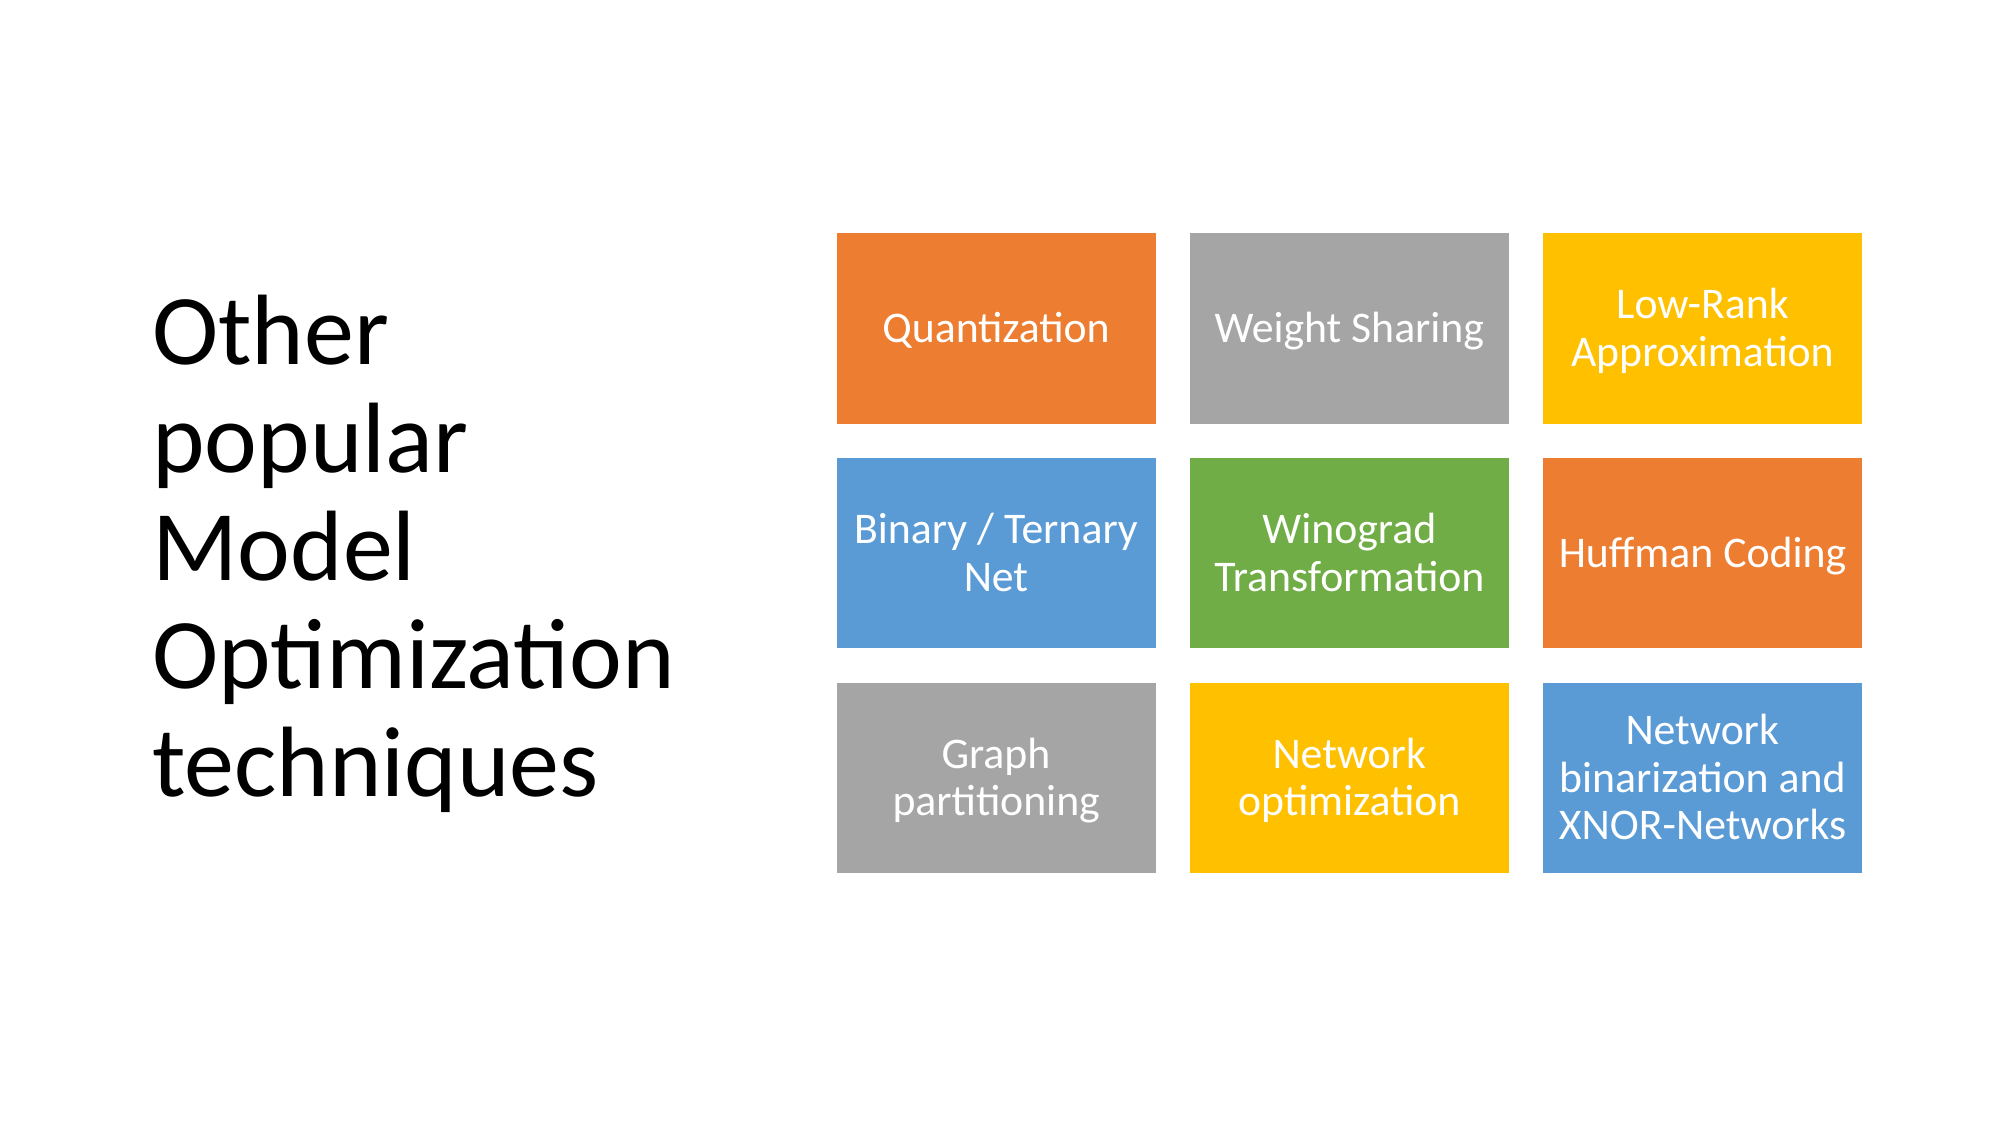

# Other popular Model Optimization techniques
Quantization
Weight Sharing
Low-Rank Approximation
Binary / Ternary Net
Winograd Transformation
Huffman Coding
Graph partitioning
Network optimization
Network binarization and XNOR-Networks